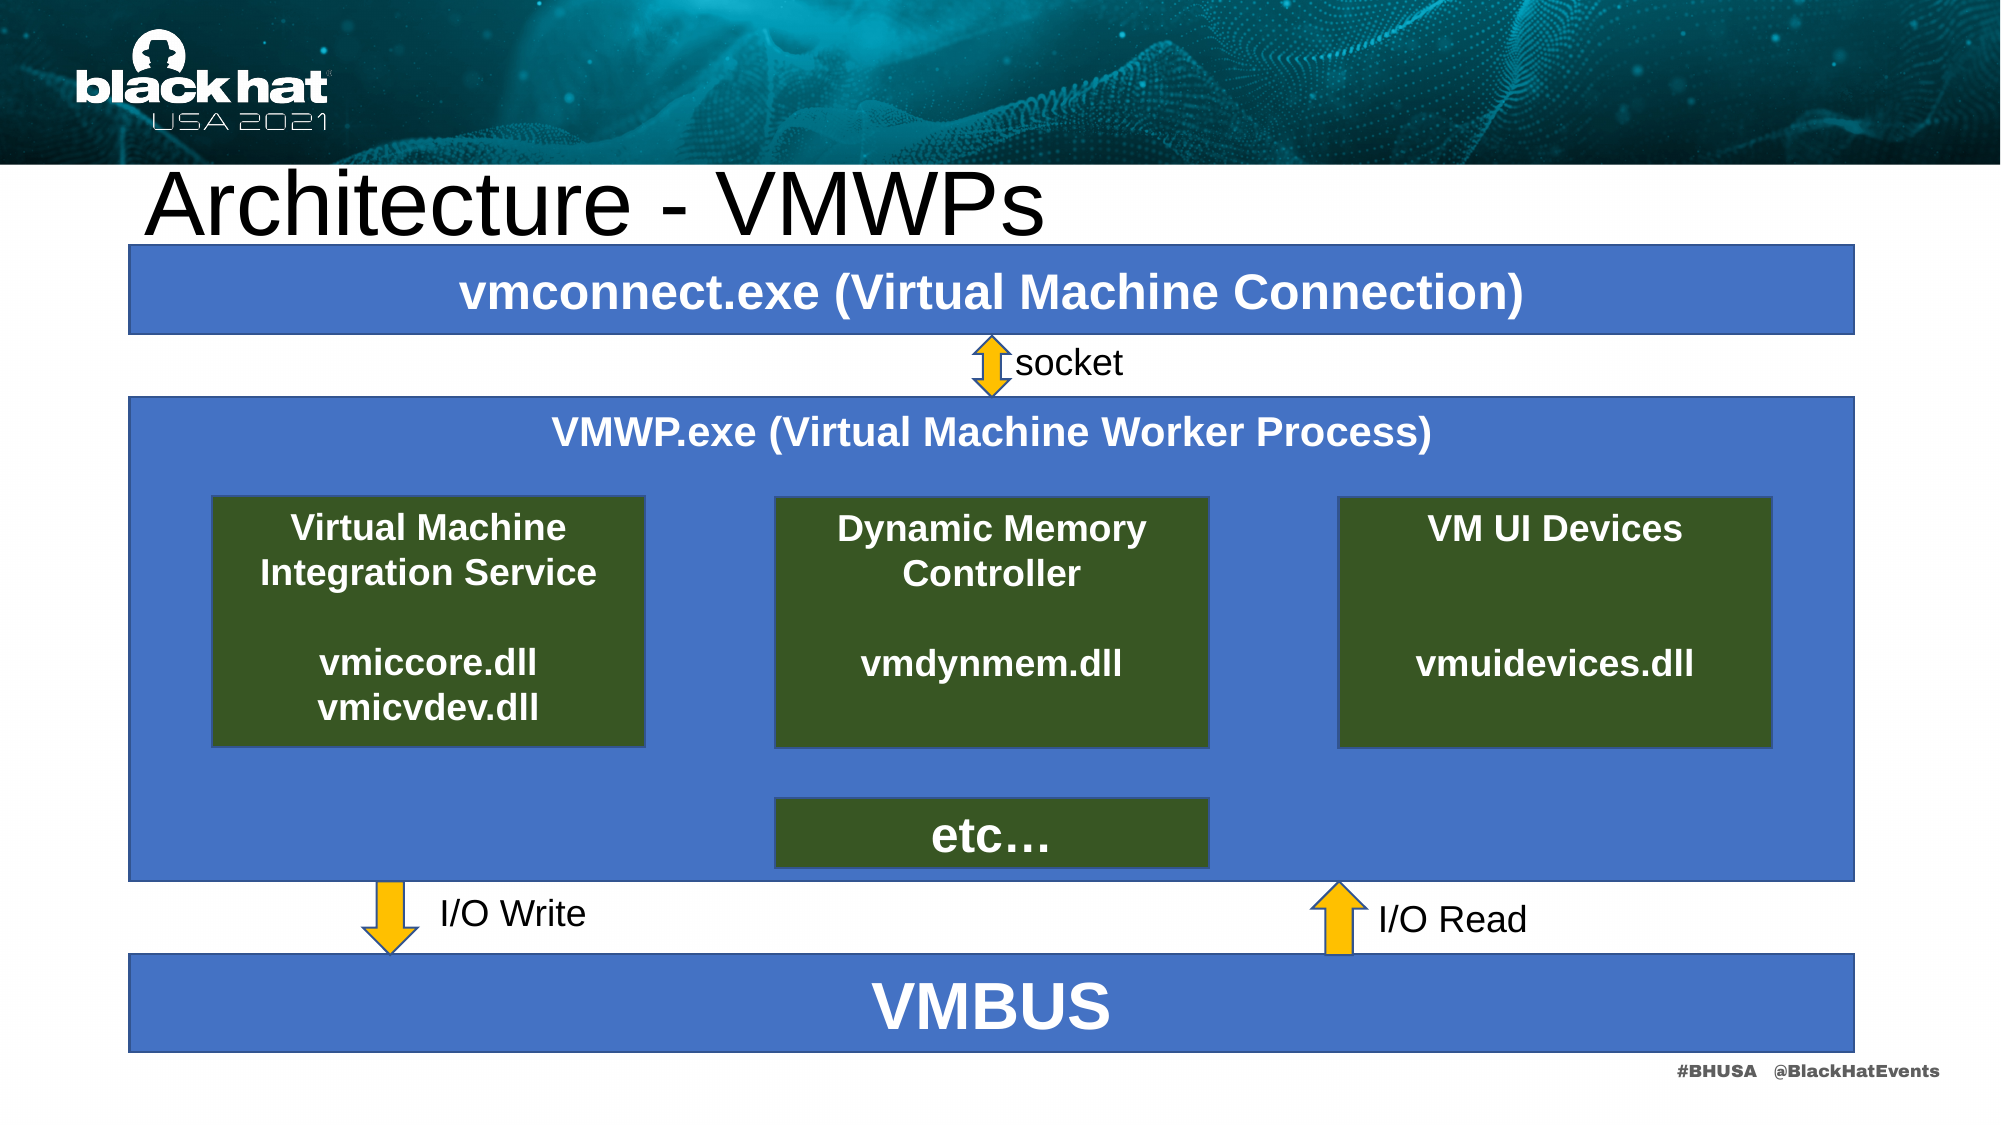

Architecture - VMWPs
vmconnect.exe (Virtual Machine Connection)
socket

VMWP.exe (Virtual Machine Worker Process)
Virtual Machine Integration Service

vmiccore.dll
vmicvdev.dll
Dynamic Memory Controller

vmdynmem.dll
VM UI Devices

vmuidevices.dll
etc…

I/O Write
I/O Read
VMBUS